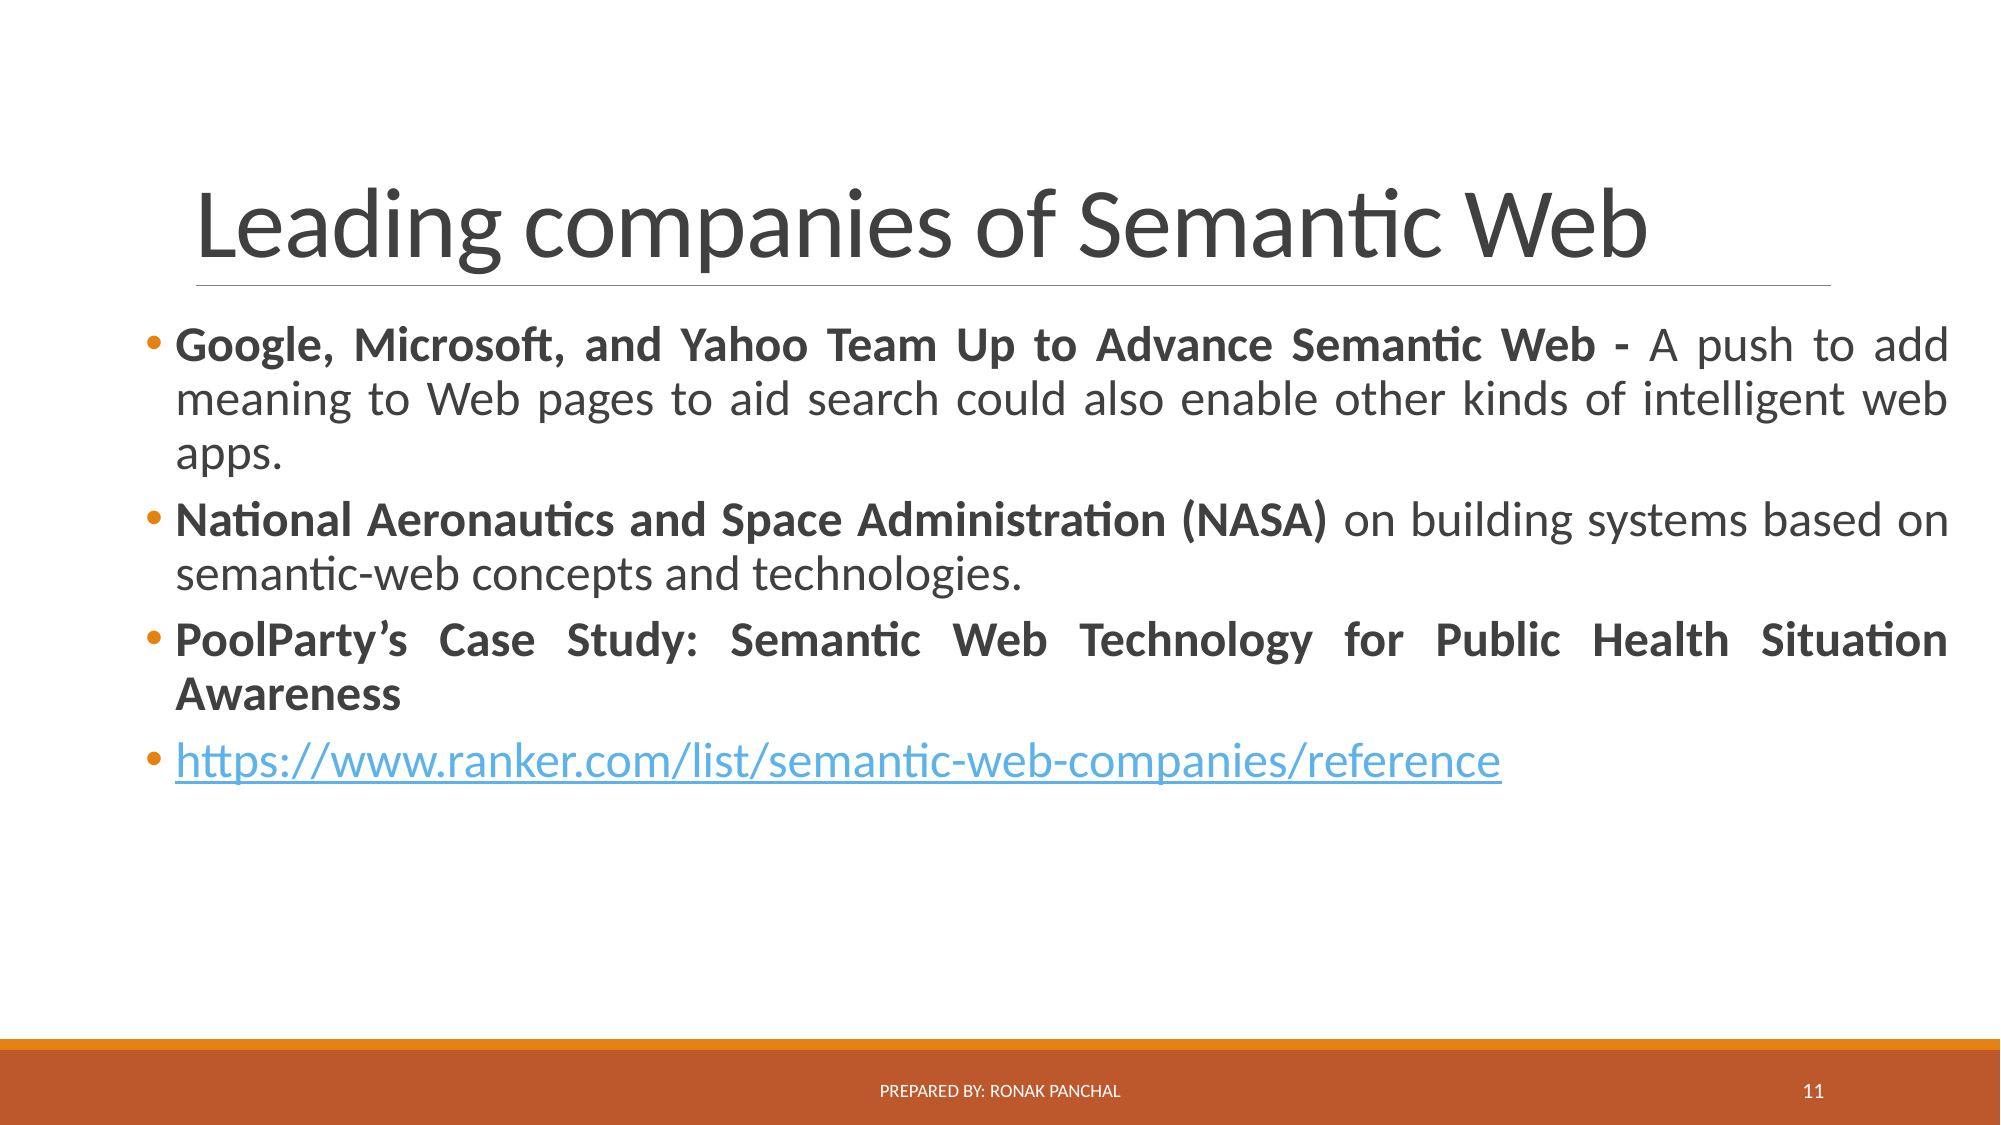

# Leading companies of Semantic Web
Google, Microsoft, and Yahoo Team Up to Advance Semantic Web - A push to add meaning to Web pages to aid search could also enable other kinds of intelligent web apps.
National Aeronautics and Space Administration (NASA) on building systems based on semantic-web concepts and technologies.
PoolParty’s Case Study: Semantic Web Technology for Public Health Situation Awareness
https://www.ranker.com/list/semantic-web-companies/reference

Prepared By: Ronak Panchal
11